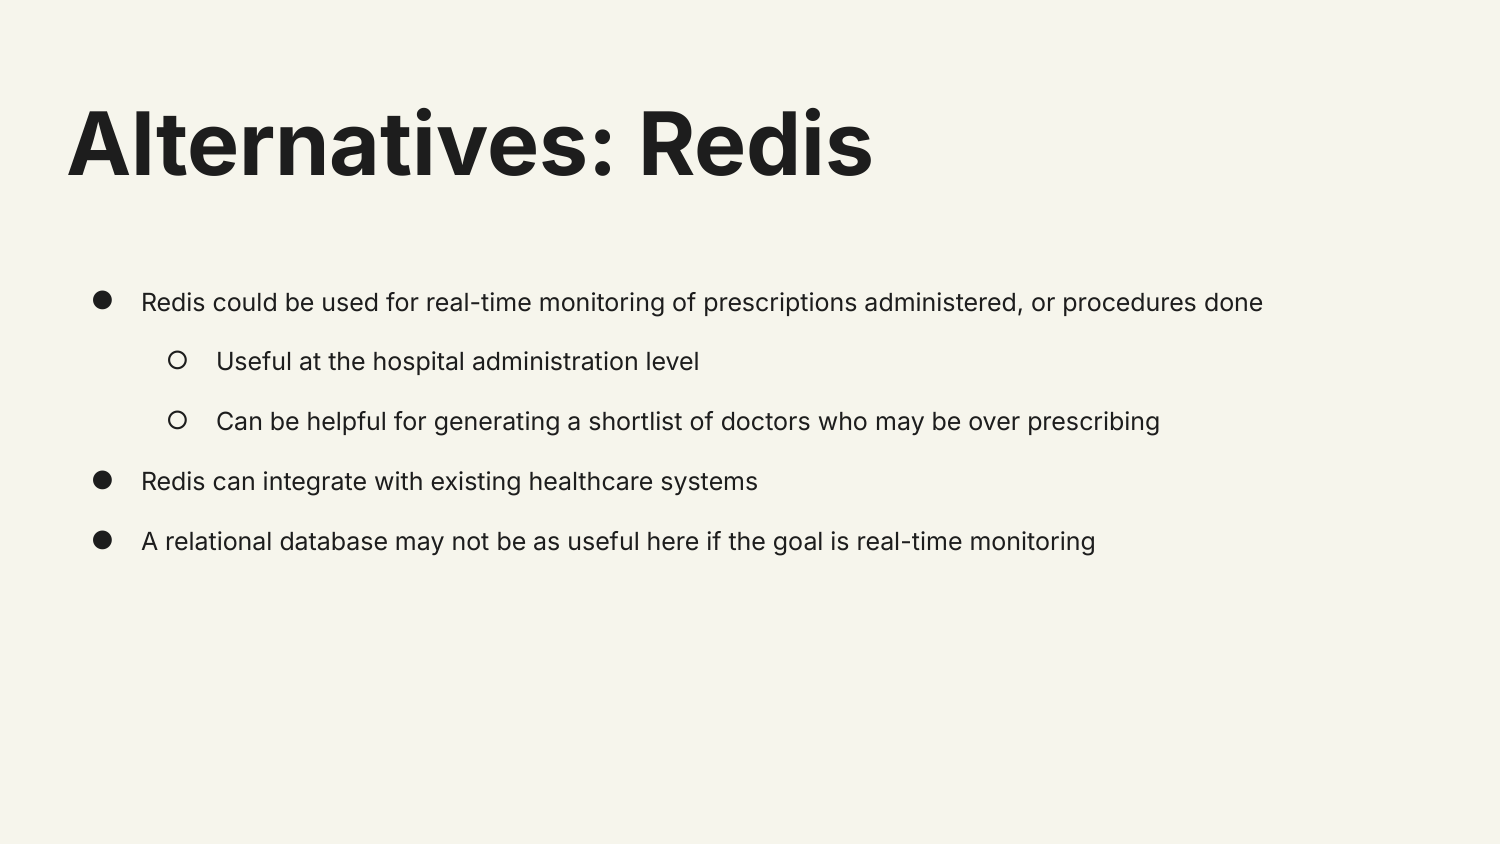

# Alternatives: Redis
Redis could be used for real-time monitoring of prescriptions administered, or procedures done
Useful at the hospital administration level
Can be helpful for generating a shortlist of doctors who may be over prescribing
Redis can integrate with existing healthcare systems
A relational database may not be as useful here if the goal is real-time monitoring